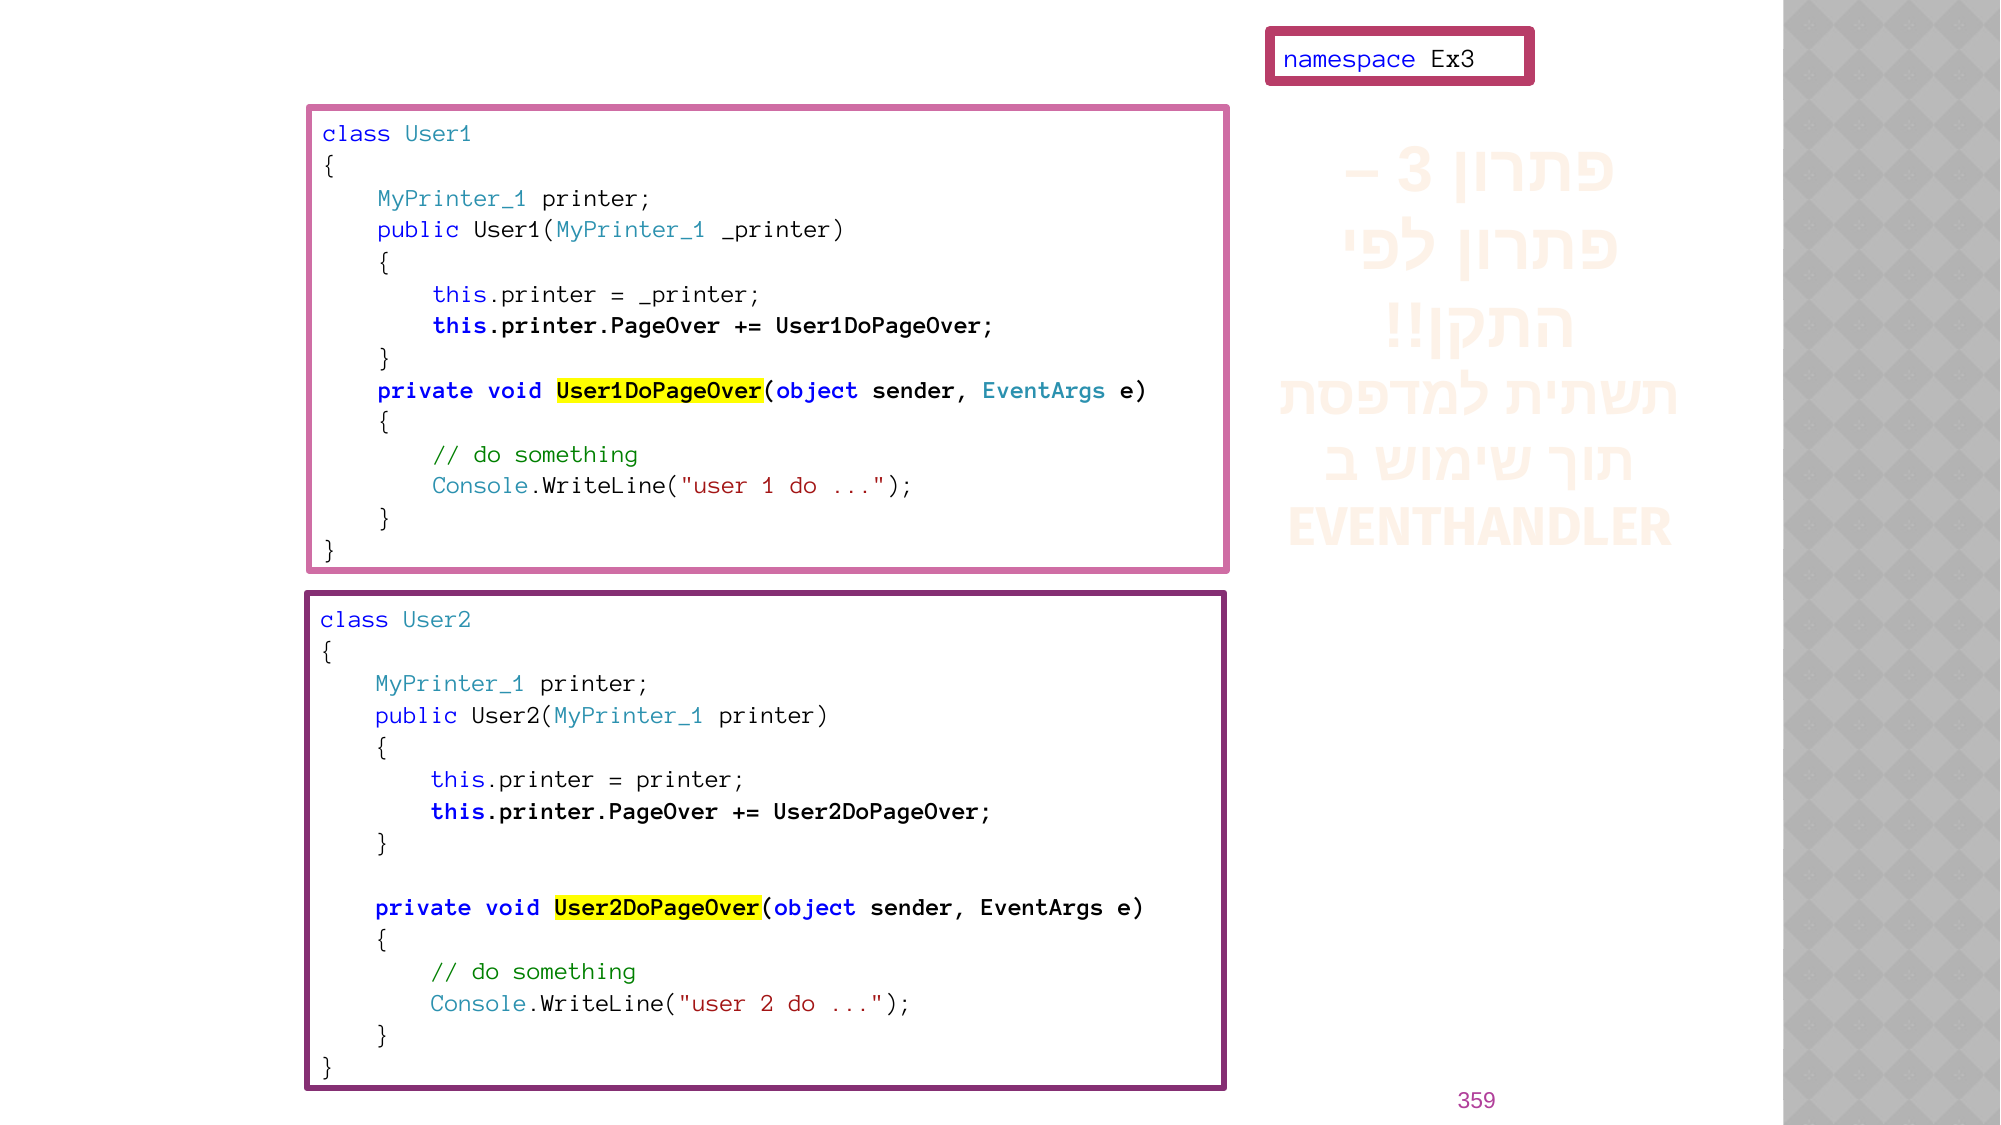

namespace Ex3
פתרון 3 – פתרון לפי התקן!!
תשתית למדפסת תוך שימוש ב EVENTHANDLER
class User1
{
    MyPrinter_1 printer;
    public User1(MyPrinter_1 _printer)
    {
        this.printer = _printer;
        this.printer.PageOver += User1DoPageOver;
    }
    private void User1DoPageOver(object sender, EventArgs e)
    {
        // do something
        Console.WriteLine("user 1 do ...");
    }
}

class User2
{
    MyPrinter_1 printer;
    public User2(MyPrinter_1 printer)
    {
        this.printer = printer;
        this.printer.PageOver += User2DoPageOver;
    }

    private void User2DoPageOver(object sender, EventArgs e)
    {
        // do something
        Console.WriteLine("user 2 do ...");
    }
}
359